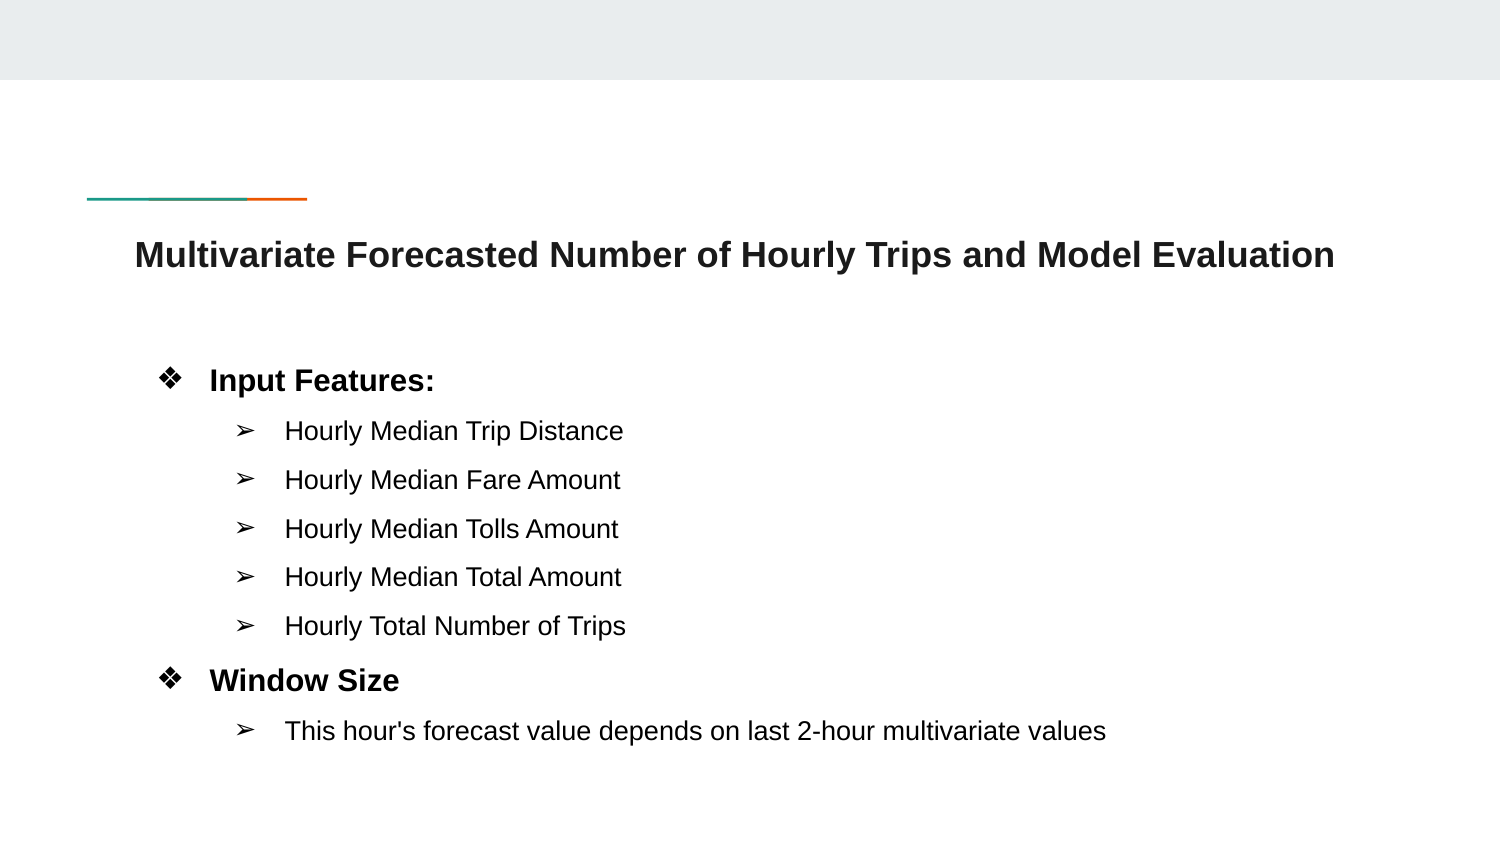

# Multivariate Forecasted Number of Hourly Trips and Model Evaluation
Input Features:
Hourly Median Trip Distance
Hourly Median Fare Amount
Hourly Median Tolls Amount
Hourly Median Total Amount
Hourly Total Number of Trips
Window Size
This hour's forecast value depends on last 2-hour multivariate values